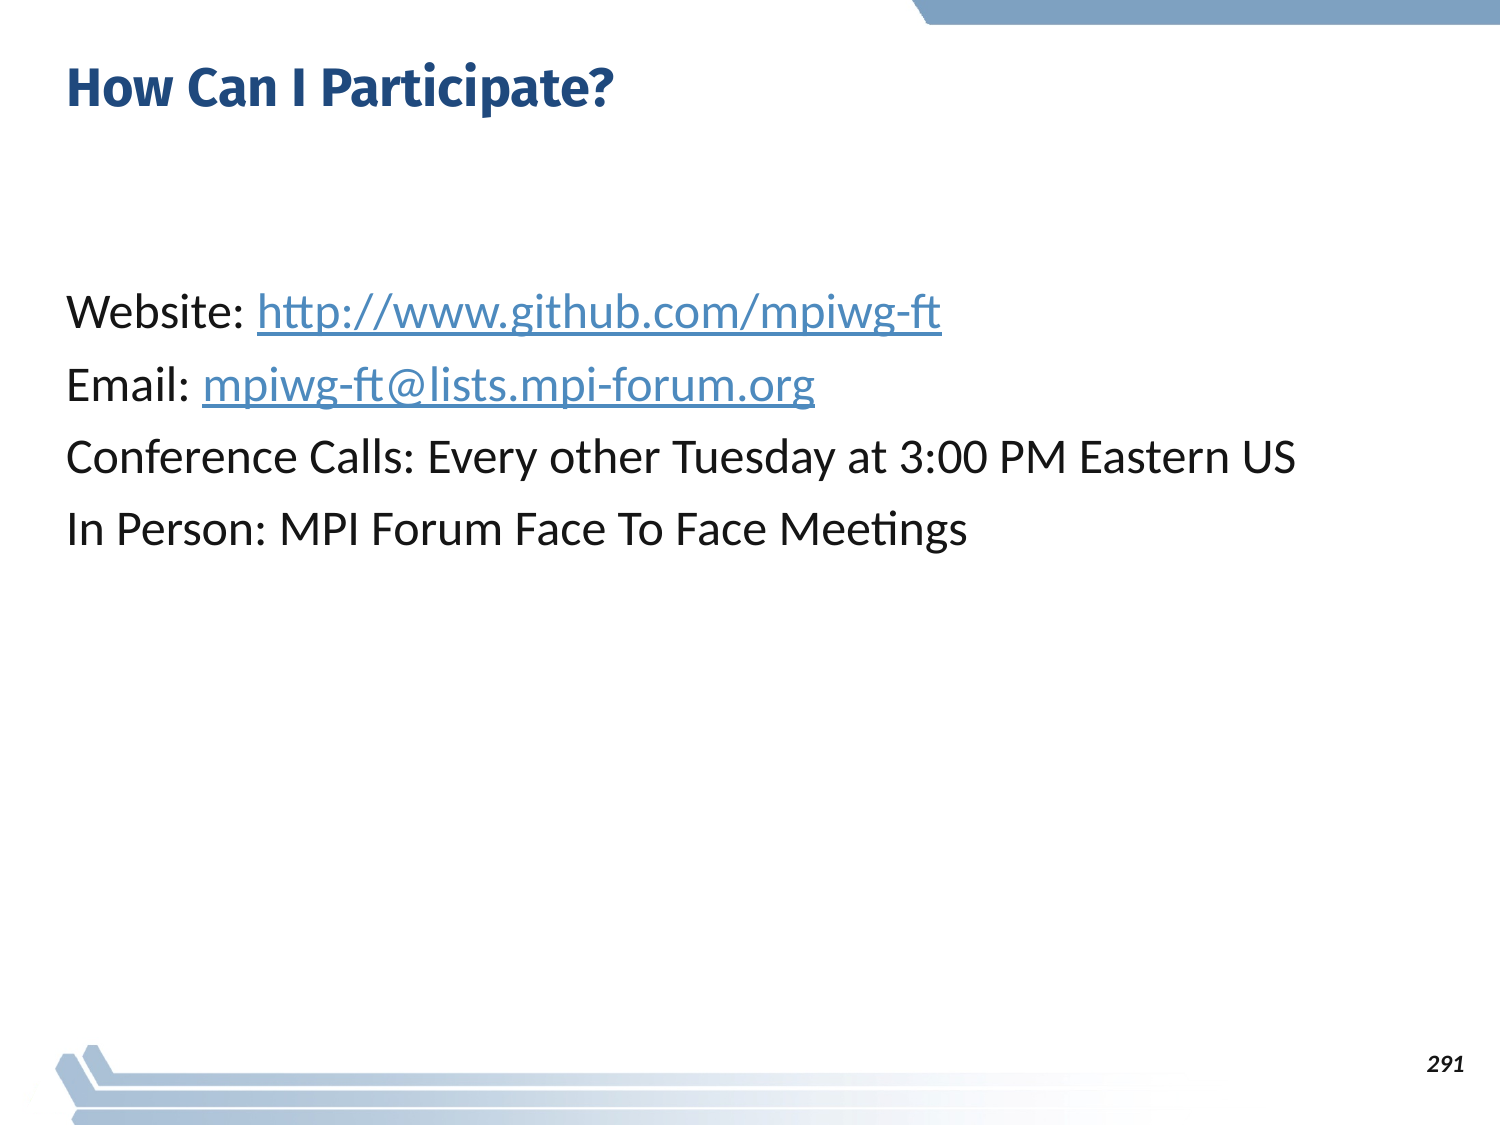

# How Can I Participate?
Website: http://www.github.com/mpiwg-ft
Email: mpiwg-ft@lists.mpi-forum.org
Conference Calls: Every other Tuesday at 3:00 PM Eastern US
In Person: MPI Forum Face To Face Meetings
291